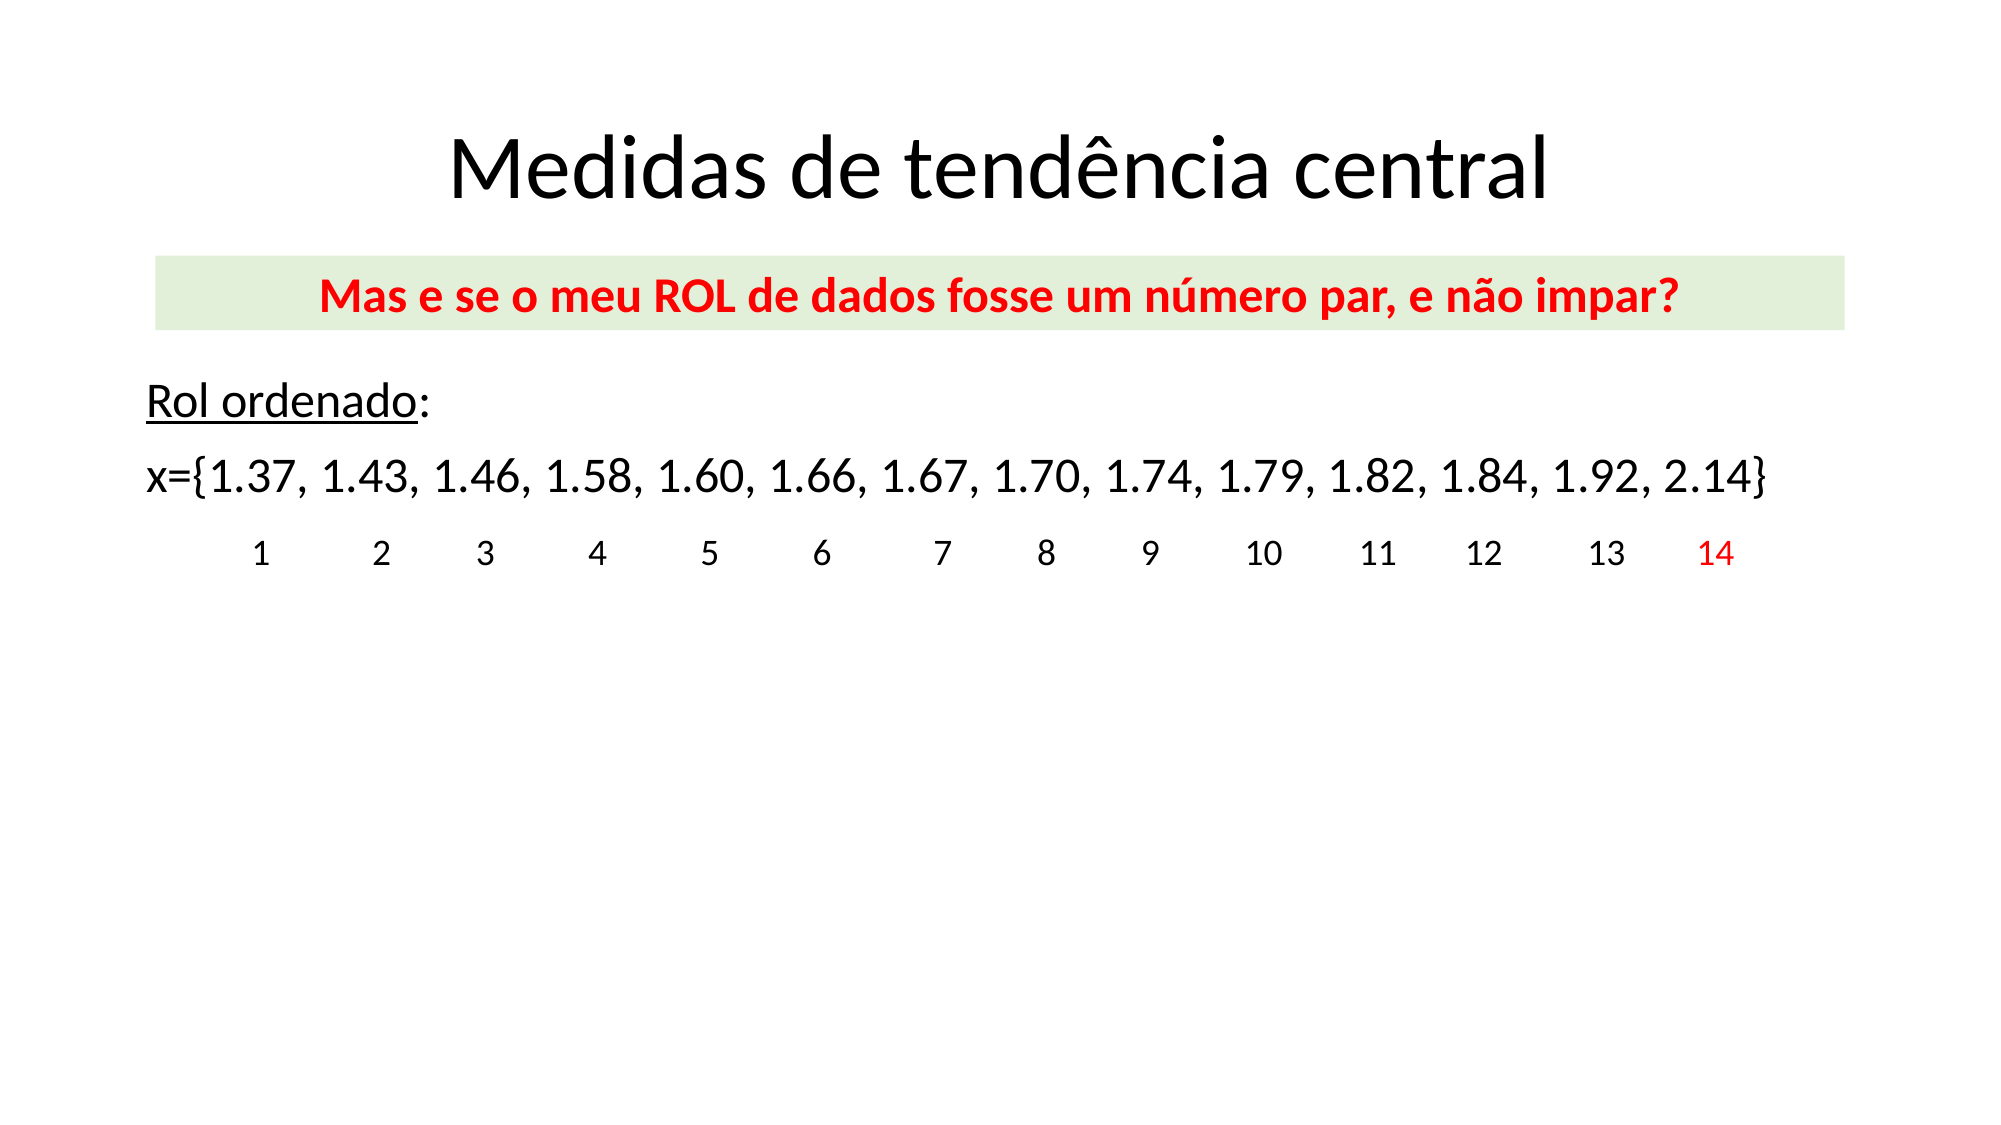

# Medidas de tendência central
Mas e se o meu ROL de dados fosse um número par, e não impar?
Rol ordenado:
x={1.37, 1.43, 1.46, 1.58, 1.60, 1.66, 1.67, 1.70, 1.74, 1.79, 1.82, 1.84, 1.92, 2.14}

1            2          3           4           5           6            7          8          9          10         11        12          13        14